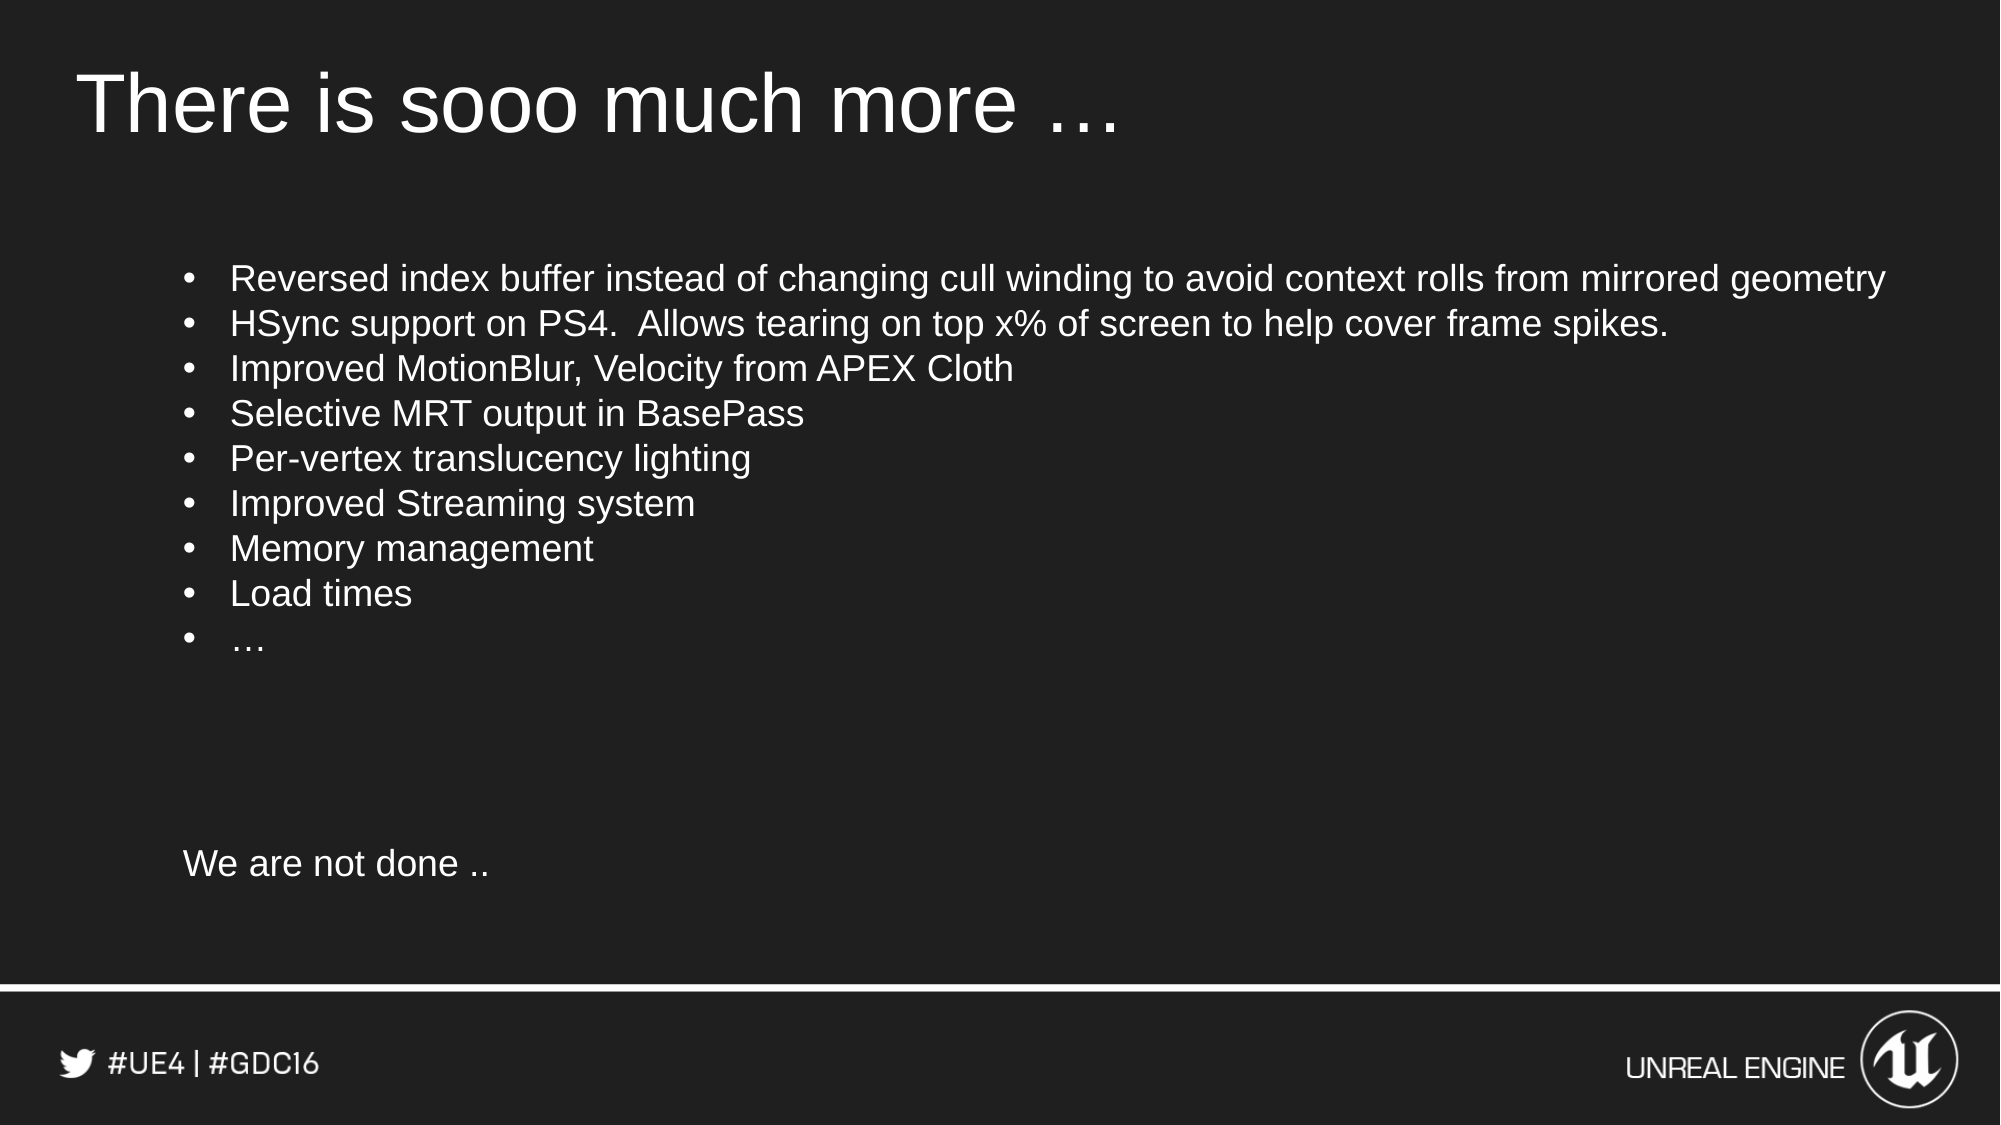

There is sooo much more …
Reversed index buffer instead of changing cull winding to avoid context rolls from mirrored geometry
HSync support on PS4.  Allows tearing on top x% of screen to help cover frame spikes.
Improved MotionBlur, Velocity from APEX Cloth
Selective MRT output in BasePass
Per-vertex translucency lighting
Improved Streaming system
Memory management
Load times
…

We are not done ..